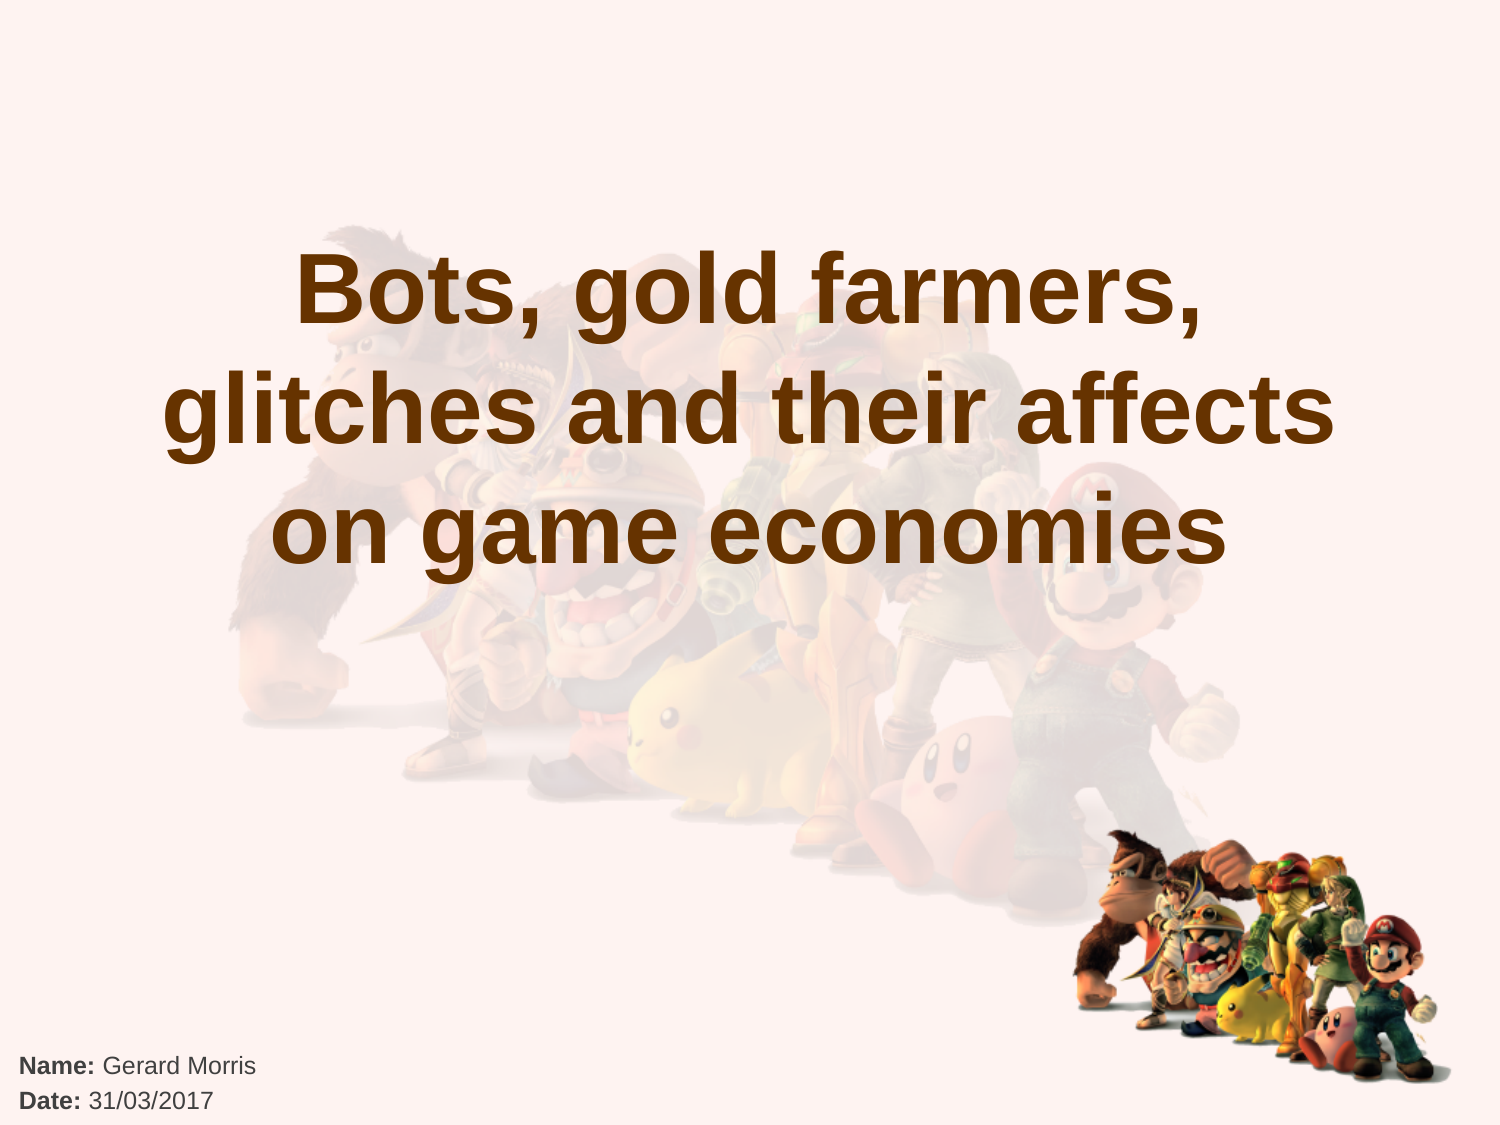

# Bots, gold farmers, glitches and their affects on game economies
Name: Gerard Morris
Date: 31/03/2017